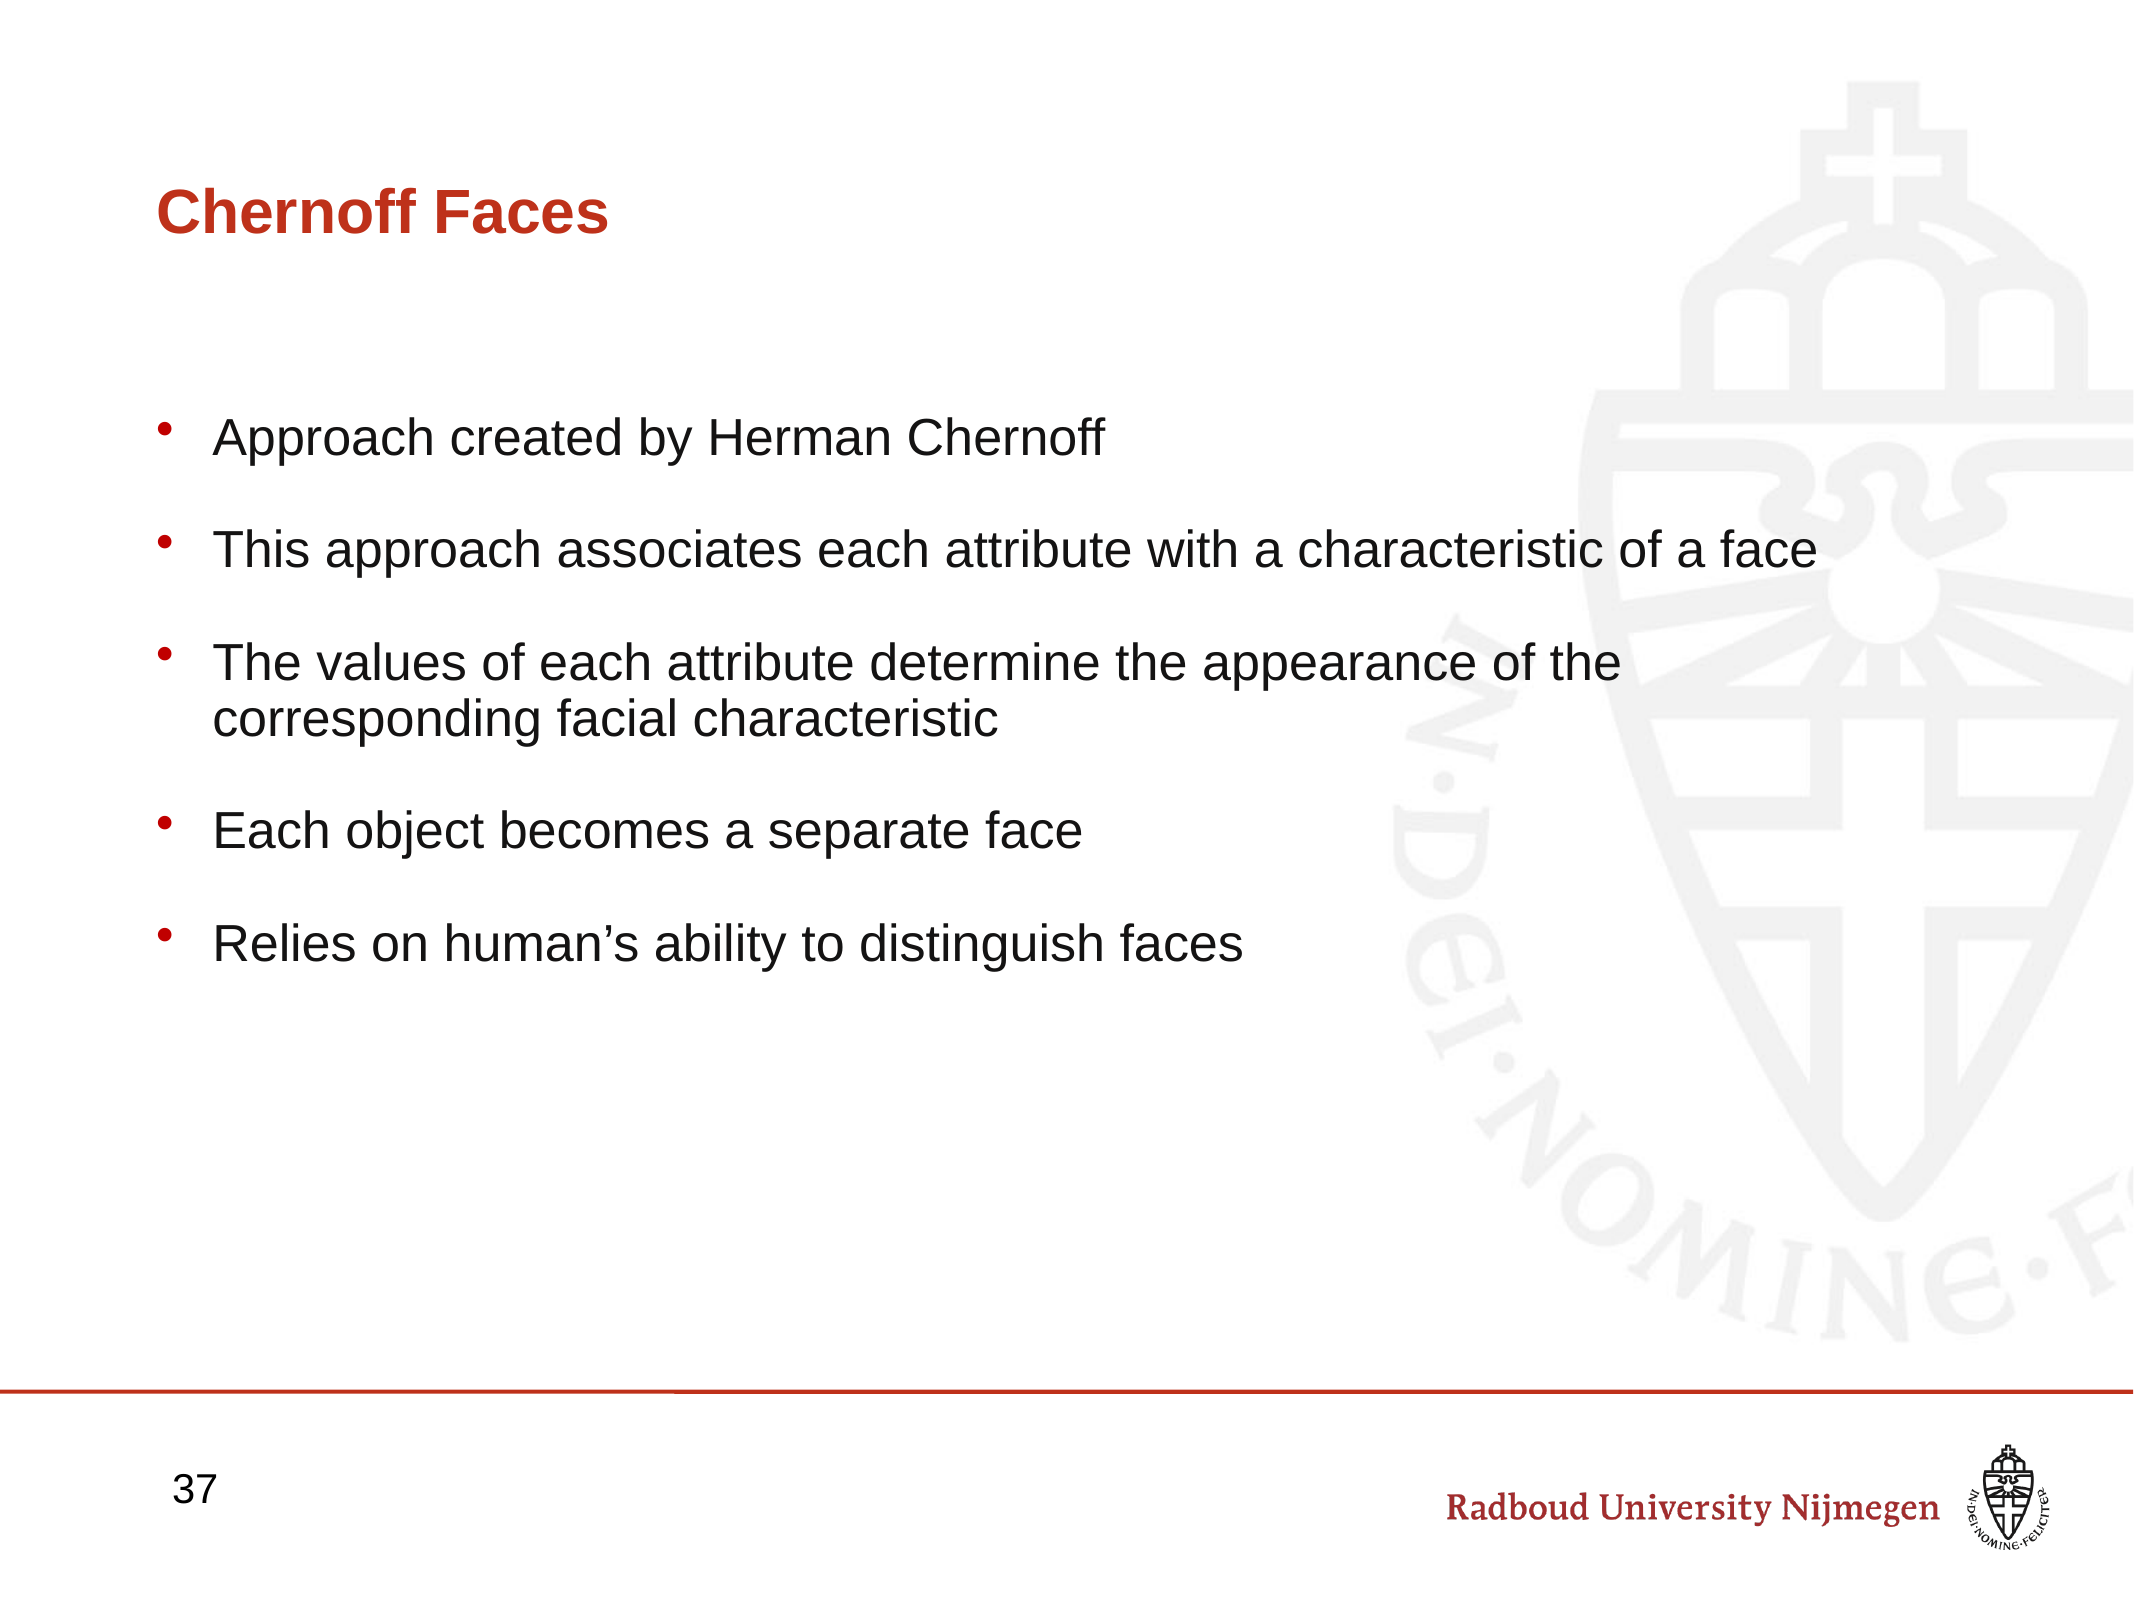

# Chernoff Faces

Approach created by Herman Chernoff

This approach associates each attribute with a characteristic of a face

The values of each attribute determine the appearance of the corresponding facial characteristic

Each object becomes a separate face

Relies on human’s ability to distinguish faces
37